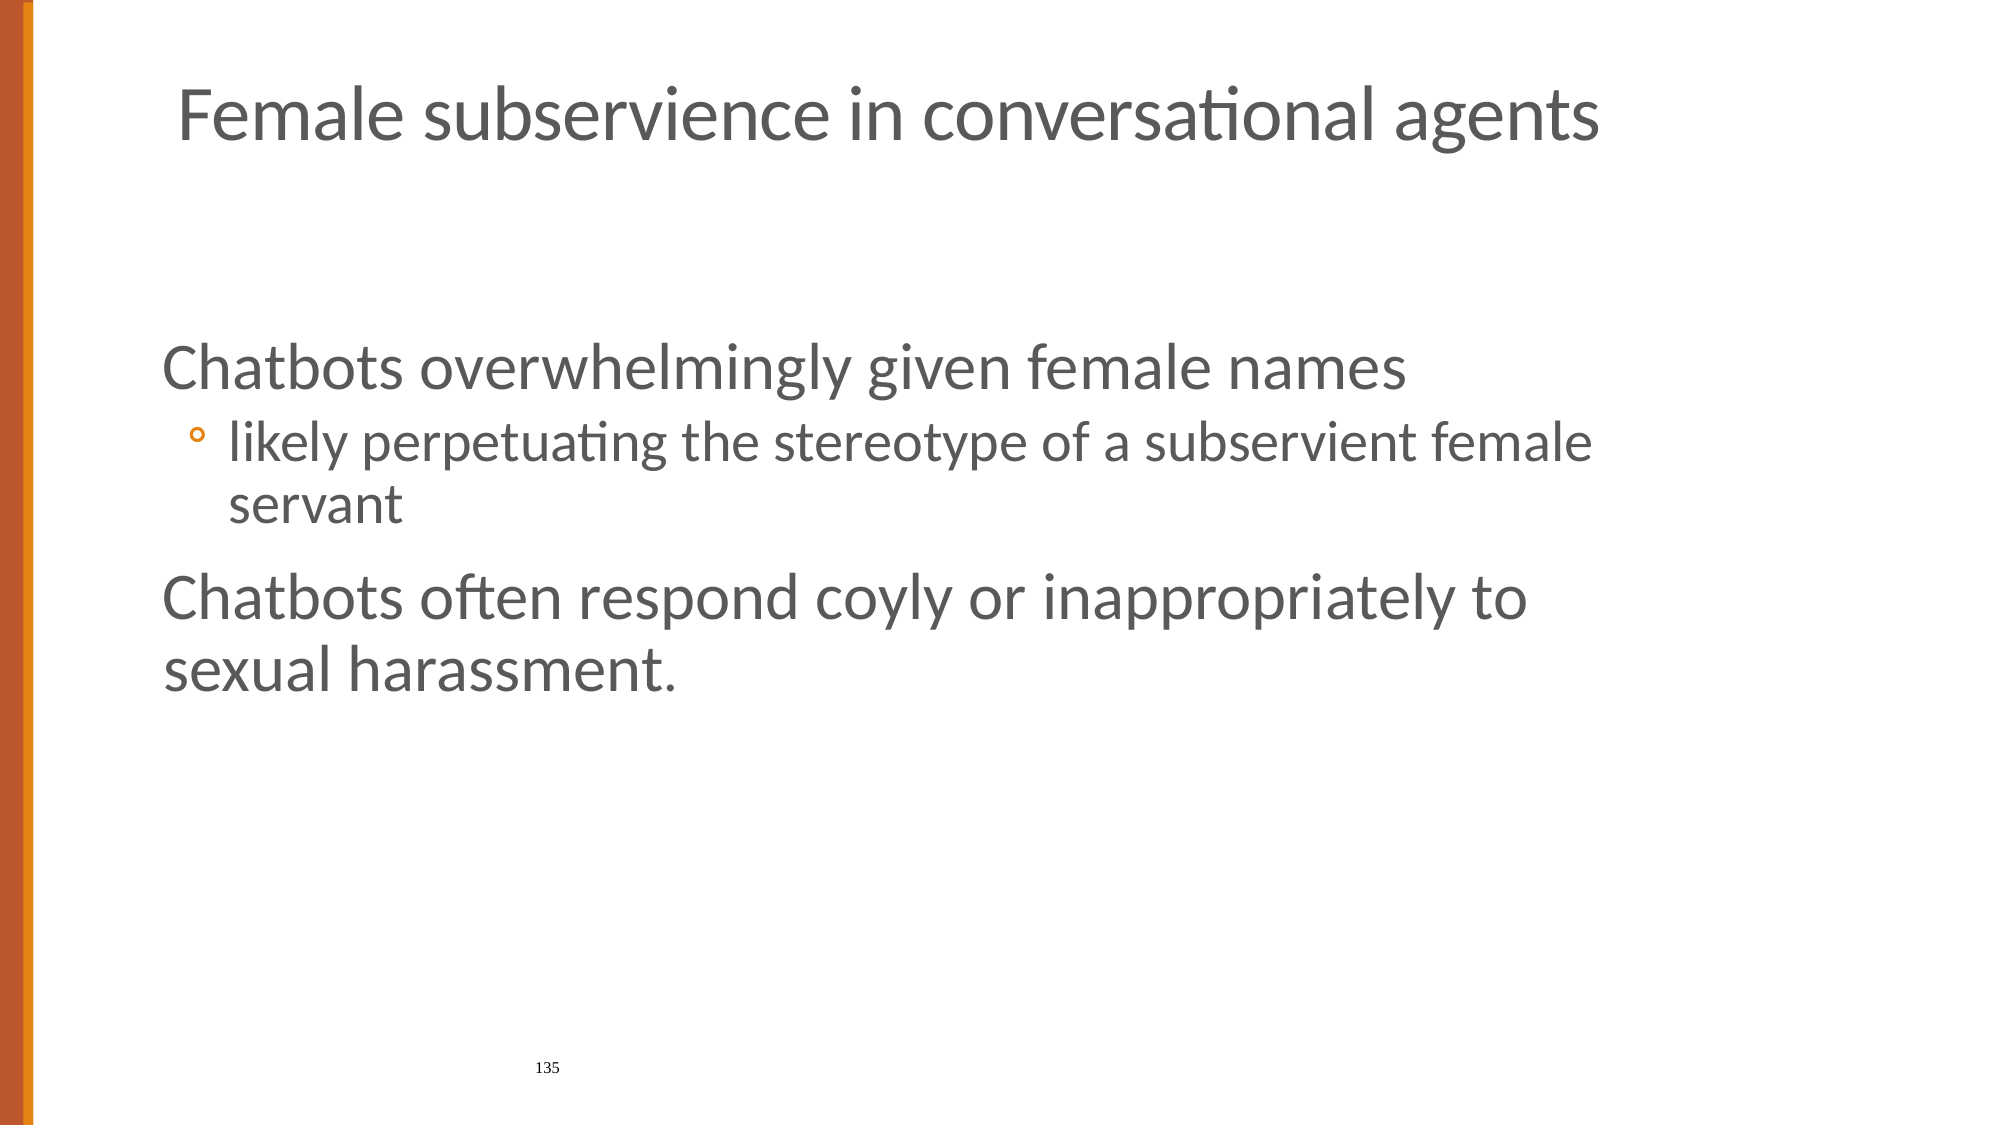

# Female subservience in conversational agents
Chatbots overwhelmingly given female names
likely perpetuating the stereotype of a subservient female servant
Chatbots often respond coyly or inappropriately to sexual harassment.

135